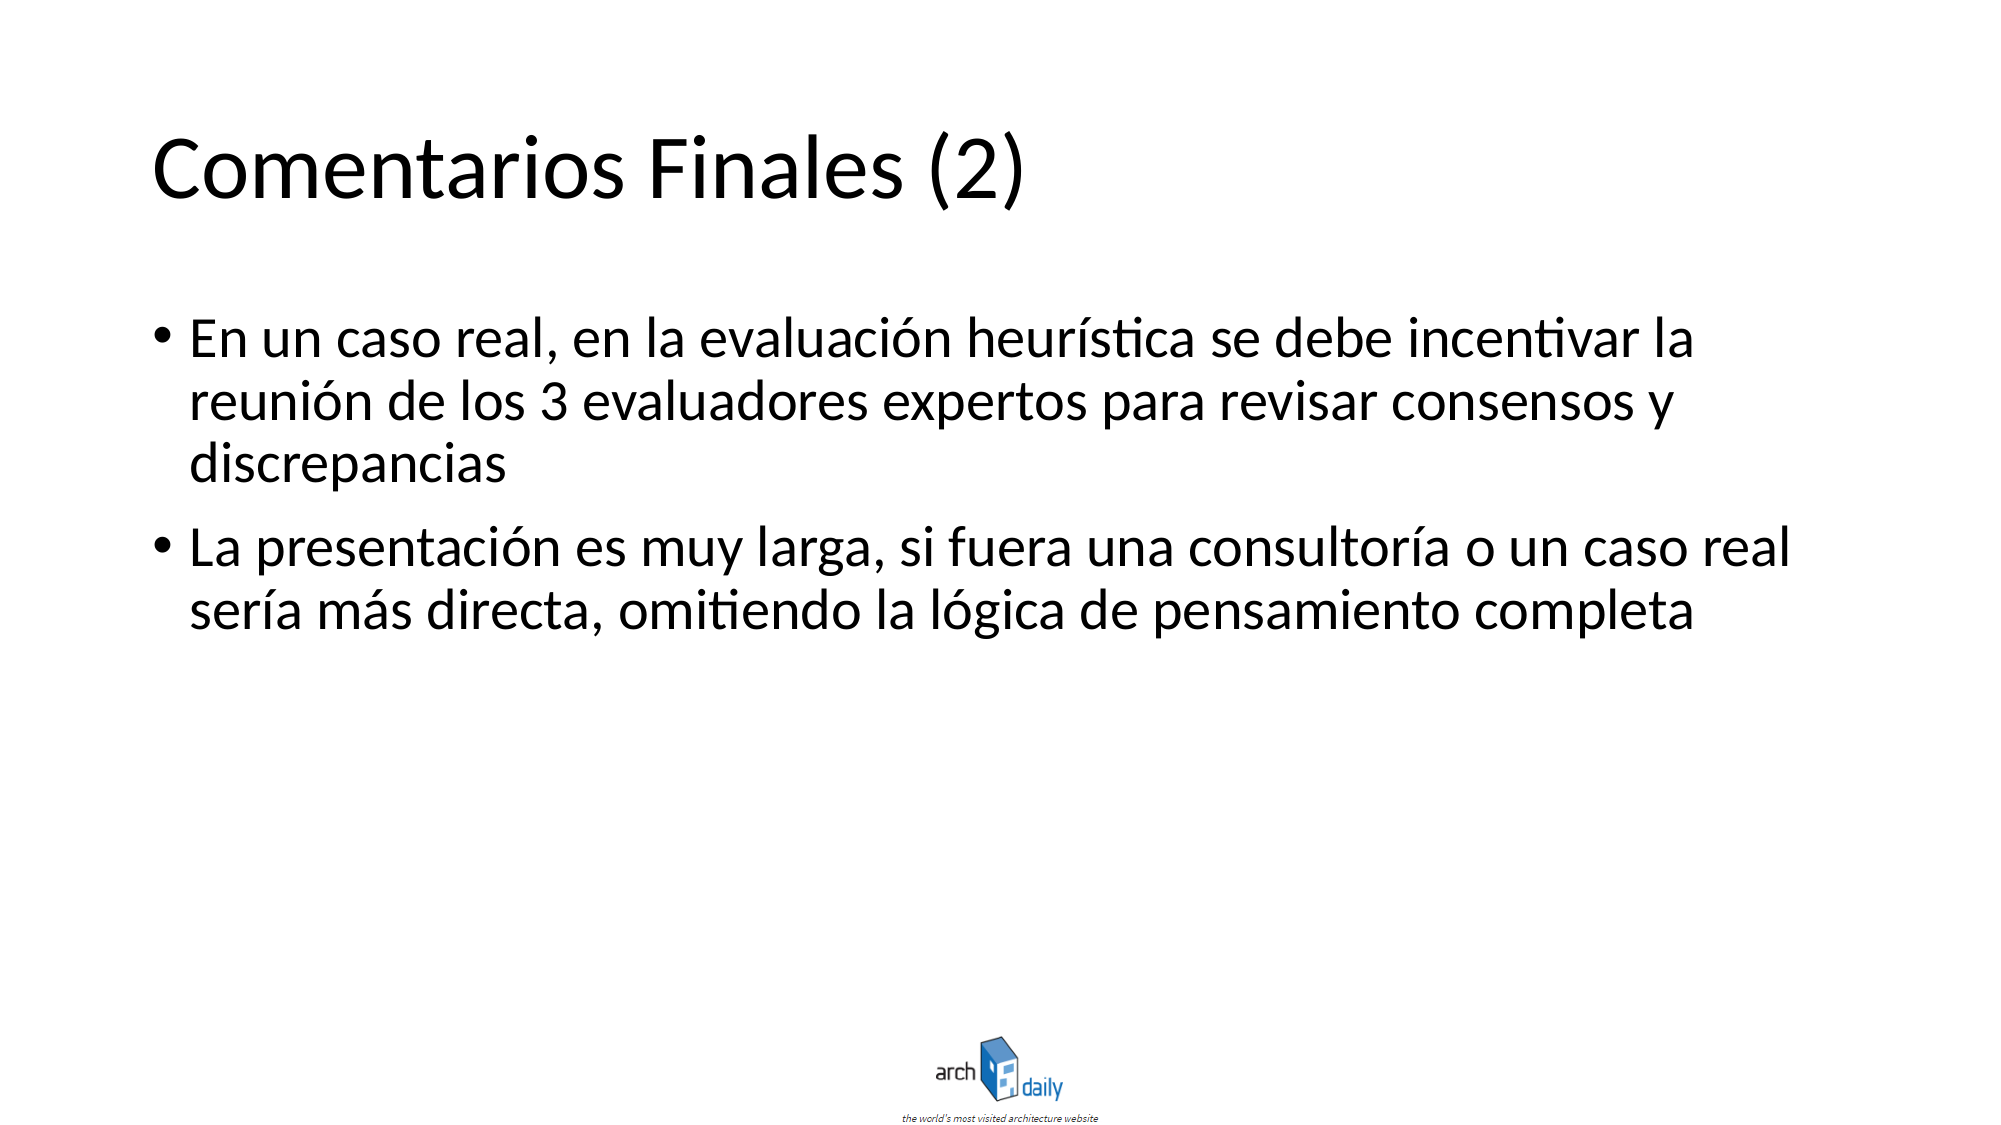

# Comentarios Finales (2)
En un caso real, en la evaluación heurística se debe incentivar la reunión de los 3 evaluadores expertos para revisar consensos y discrepancias
La presentación es muy larga, si fuera una consultoría o un caso real sería más directa, omitiendo la lógica de pensamiento completa